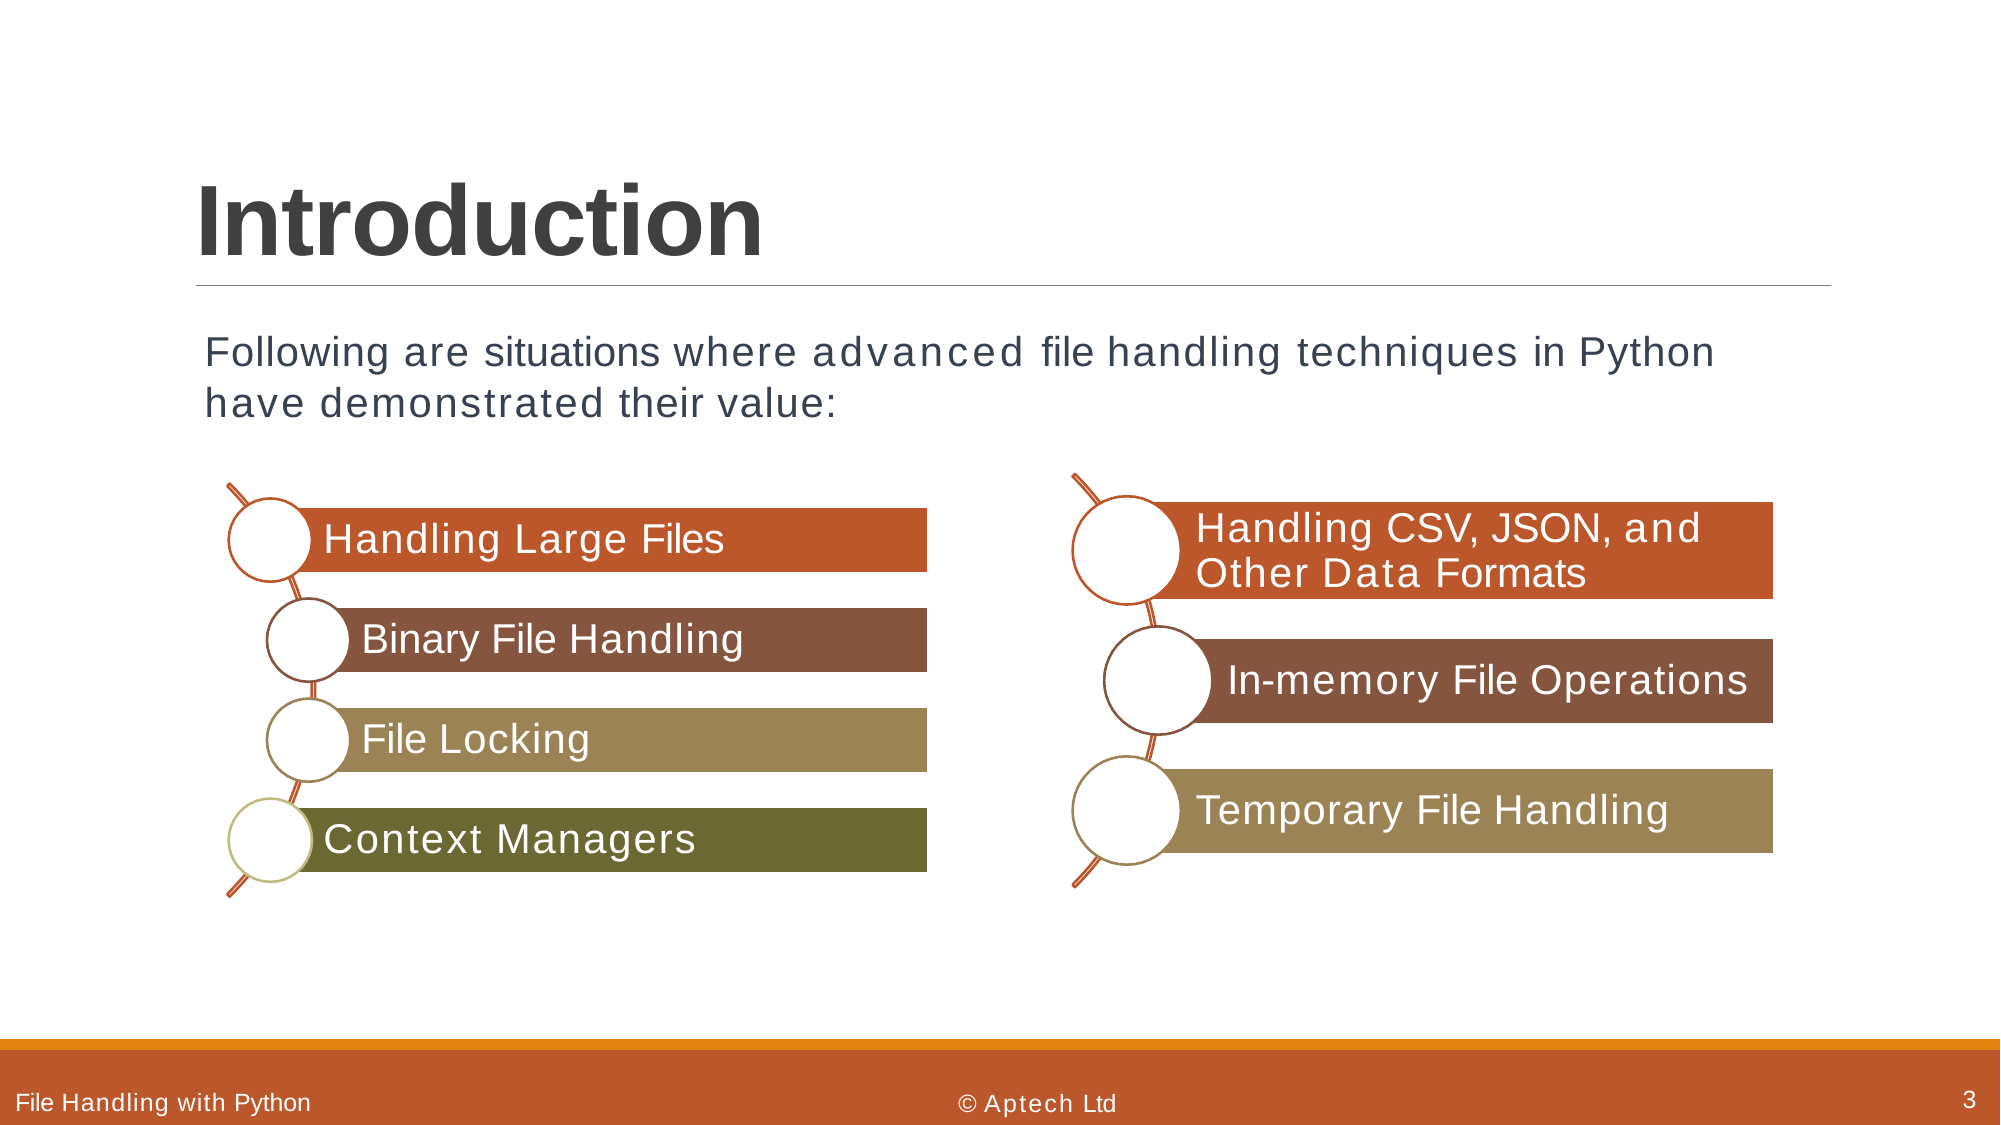

# Introduction
Following are situations where advanced file handling techniques in Python have demonstrated their value:

Handling CSV, JSON, and Other Data Formats
Handling Large Files

Binary File Handling

In-memory File Operations

File Locking

Temporary File Handling

Context Managers
3
File Handling with Python
© Aptech Ltd